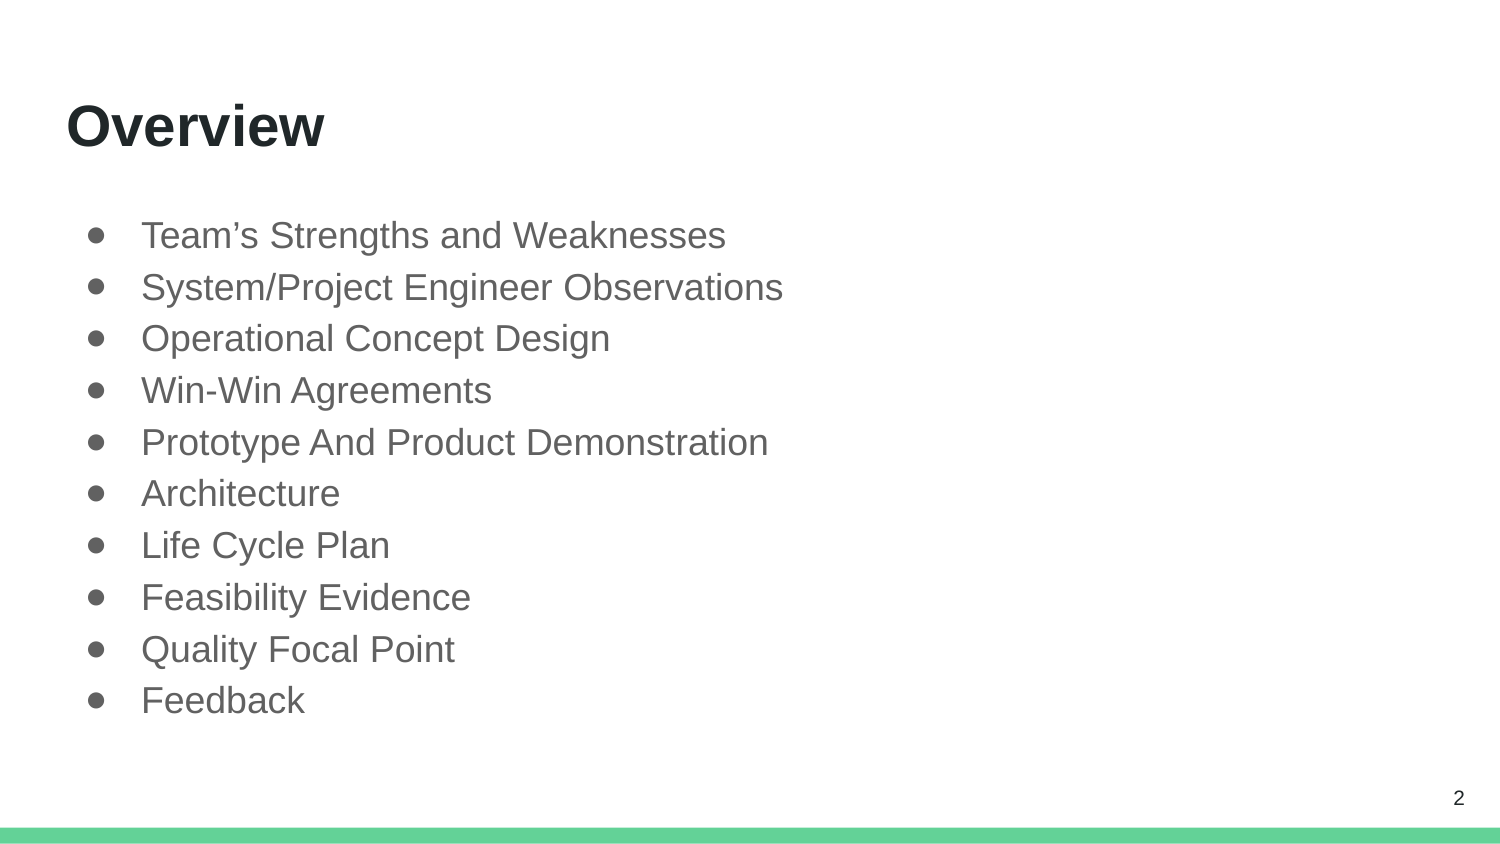

# Overview
Team’s Strengths and Weaknesses
System/Project Engineer Observations
Operational Concept Design
Win-Win Agreements
Prototype And Product Demonstration
Architecture
Life Cycle Plan
Feasibility Evidence
Quality Focal Point
Feedback
2